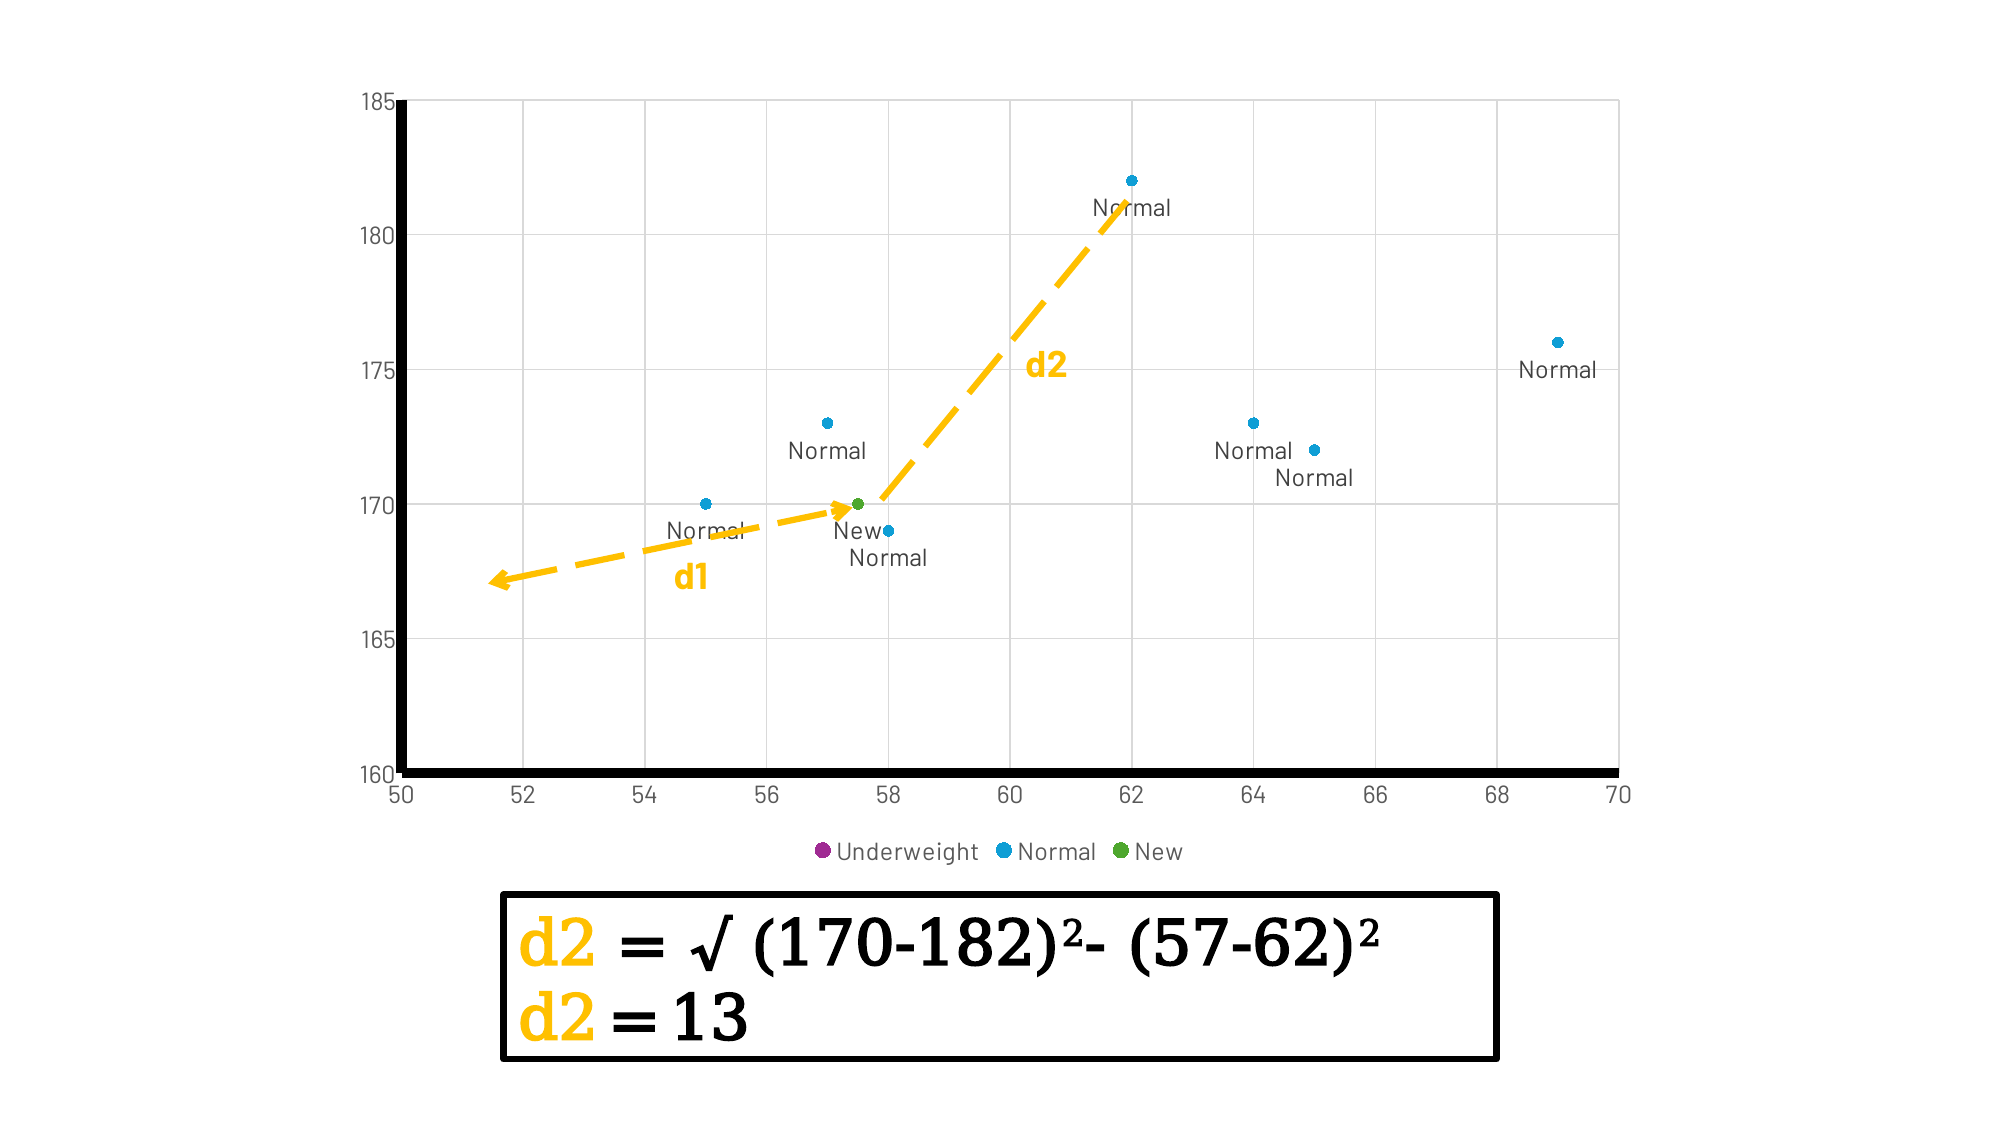

### Chart

| Category |  |  |  |
|---|---|---|---|
d1
d2 = √ (170-182)2- (57-62)2
d2 = 13